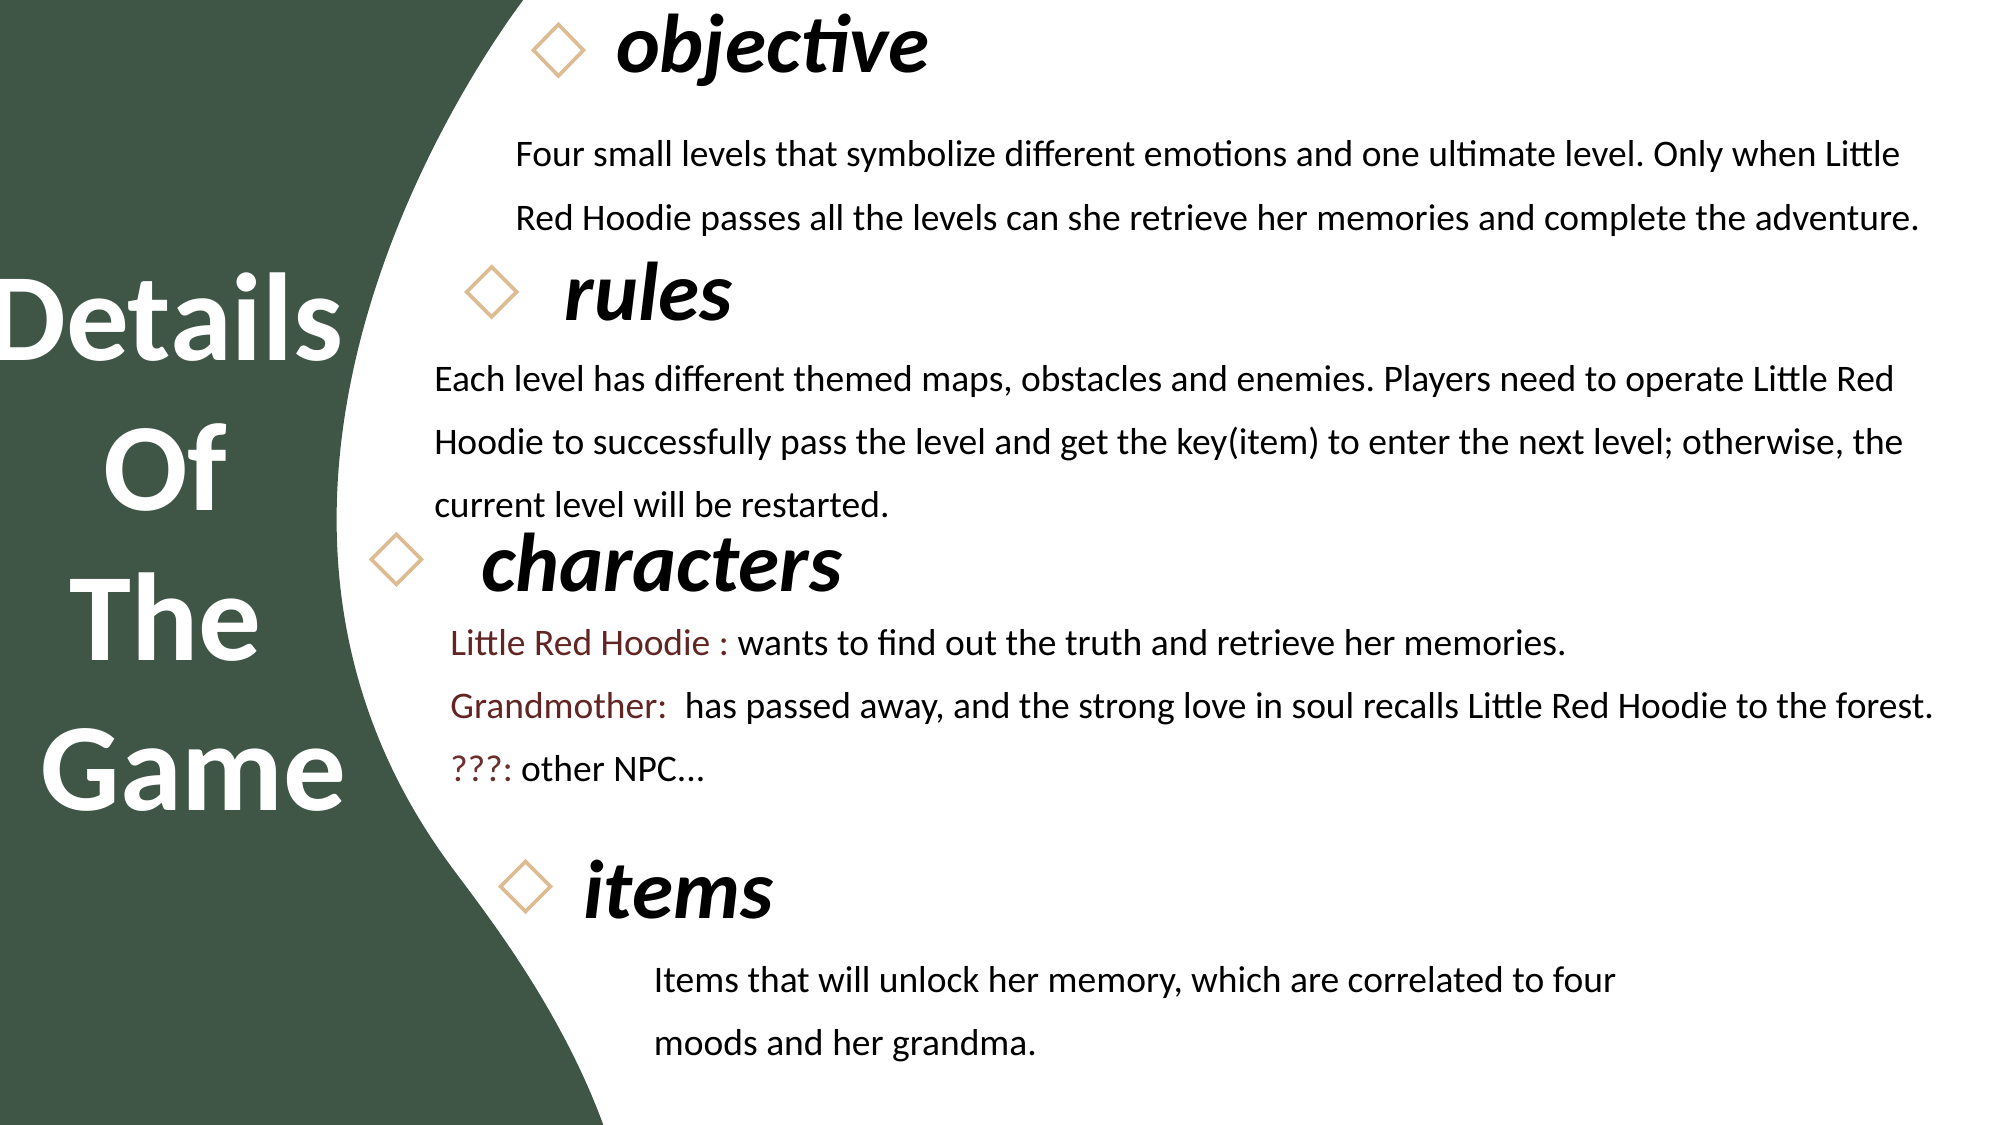

objective
Four small levels that symbolize different emotions and one ultimate level. Only when Little Red Hoodie passes all the levels can she retrieve her memories and complete the adventure.
Details
Of
The
  Game

rules
Each level has different themed maps, obstacles and enemies. Players need to operate Little Red Hoodie to successfully pass the level and get the key(item) to enter the next level; otherwise, the current level will be restarted.

characters
Little Red Hoodie : wants to find out the truth and retrieve her memories.
Grandmother:  has passed away, and the strong love in soul recalls Little Red Hoodie to the forest.
???: other NPC...

 items
Items that will unlock her memory, which are correlated to four moods and her grandma.